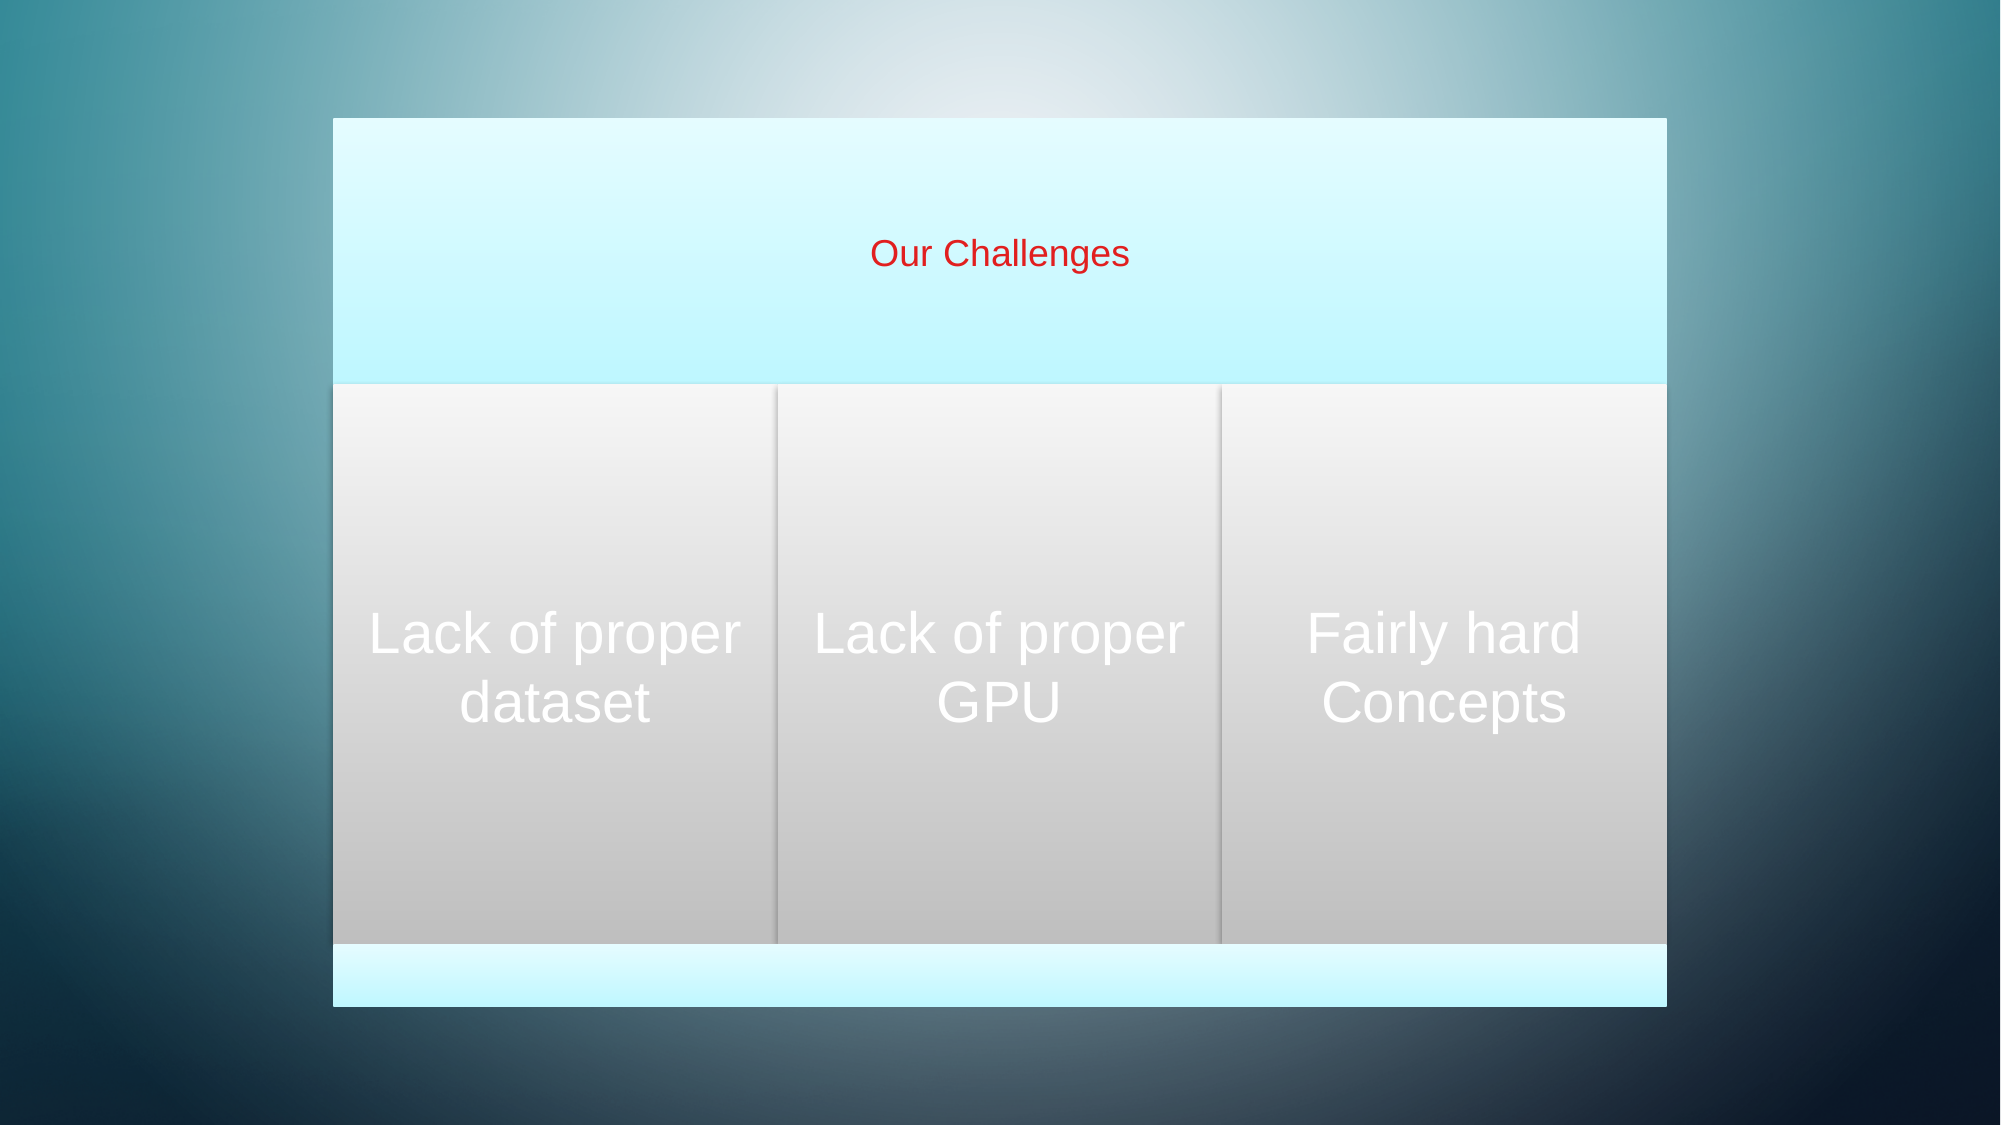

Our Challenges
Lack of proper dataset
Lack of proper GPU
Fairly hard Concepts